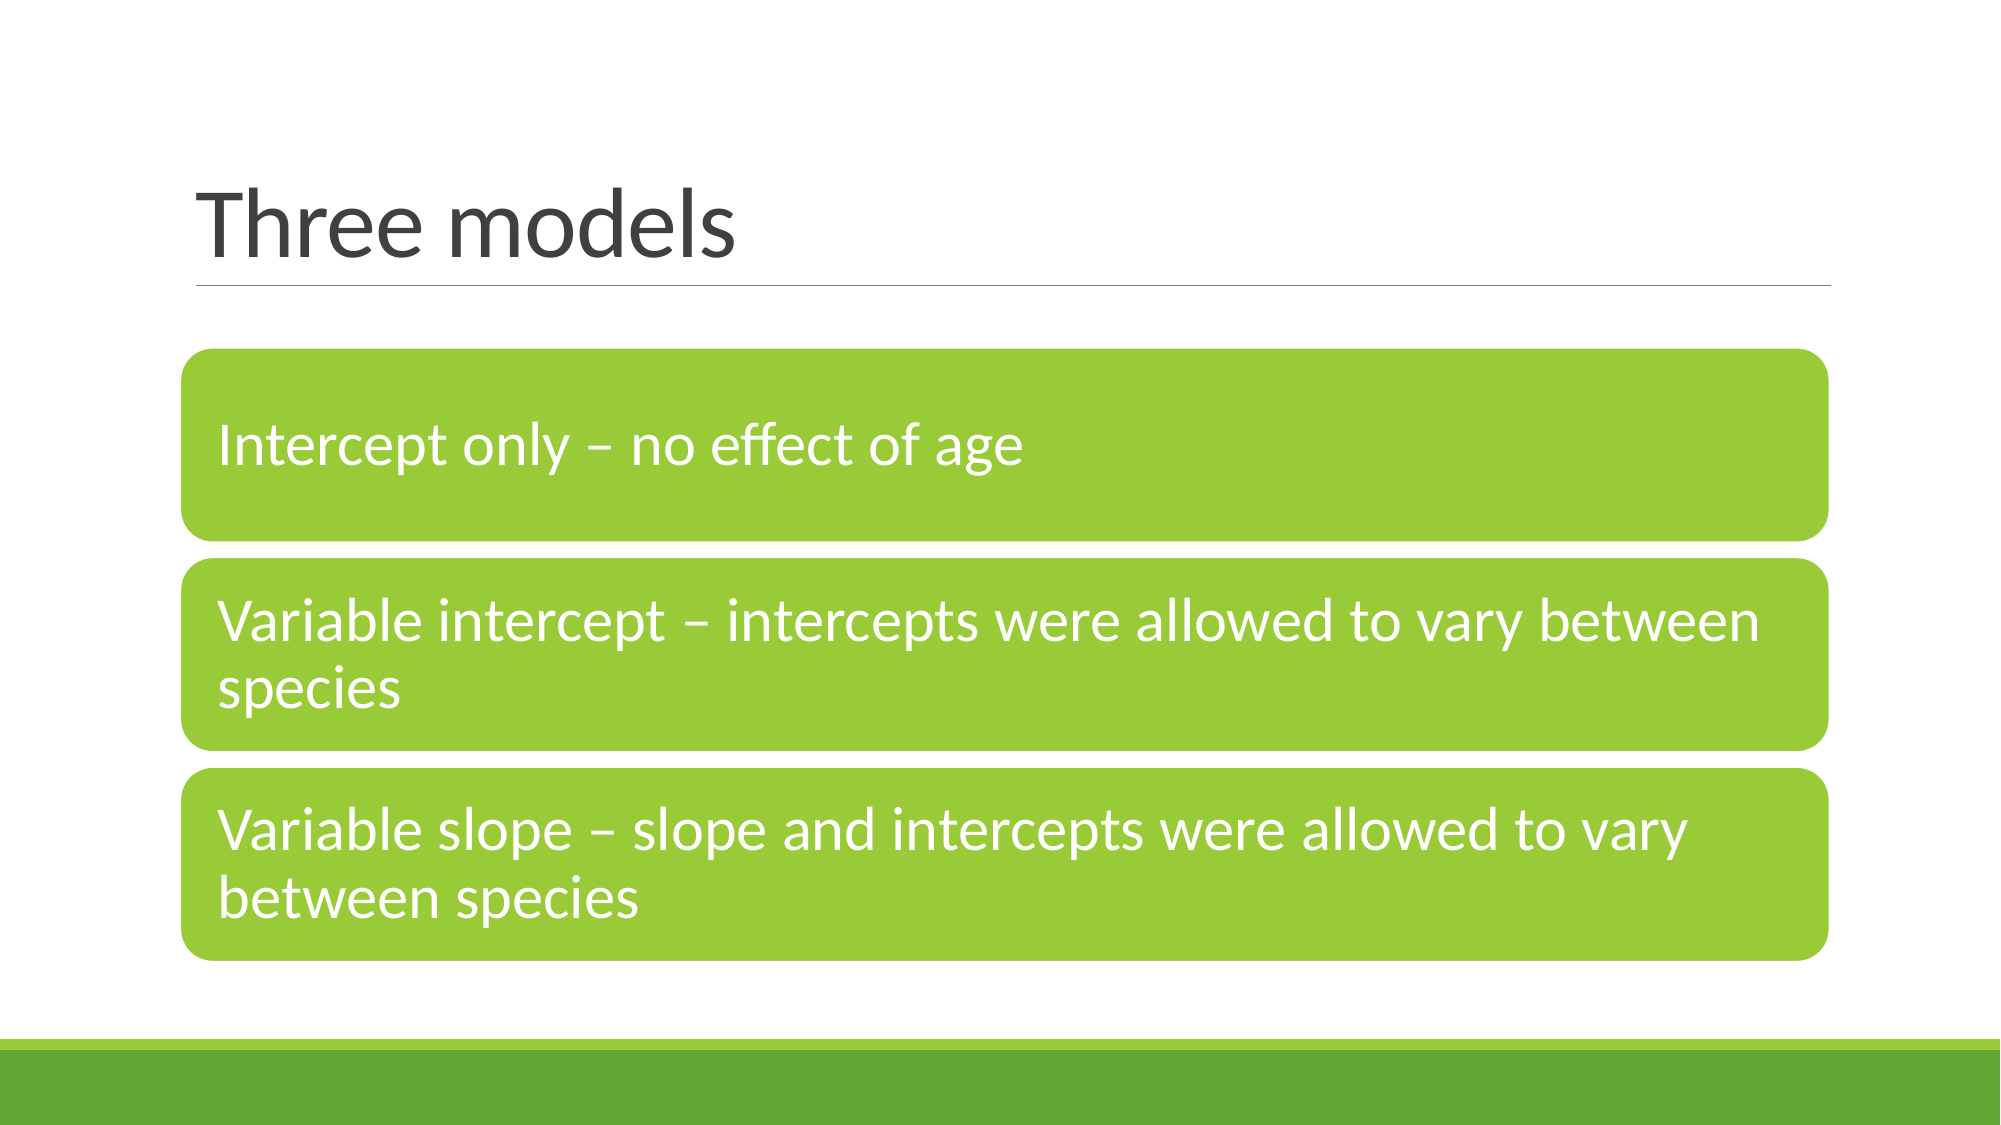

# Three models
Intercept only – no effect of age
Variable intercept – intercepts were allowed to vary between species
Variable slope – slope and intercepts were allowed to vary between species